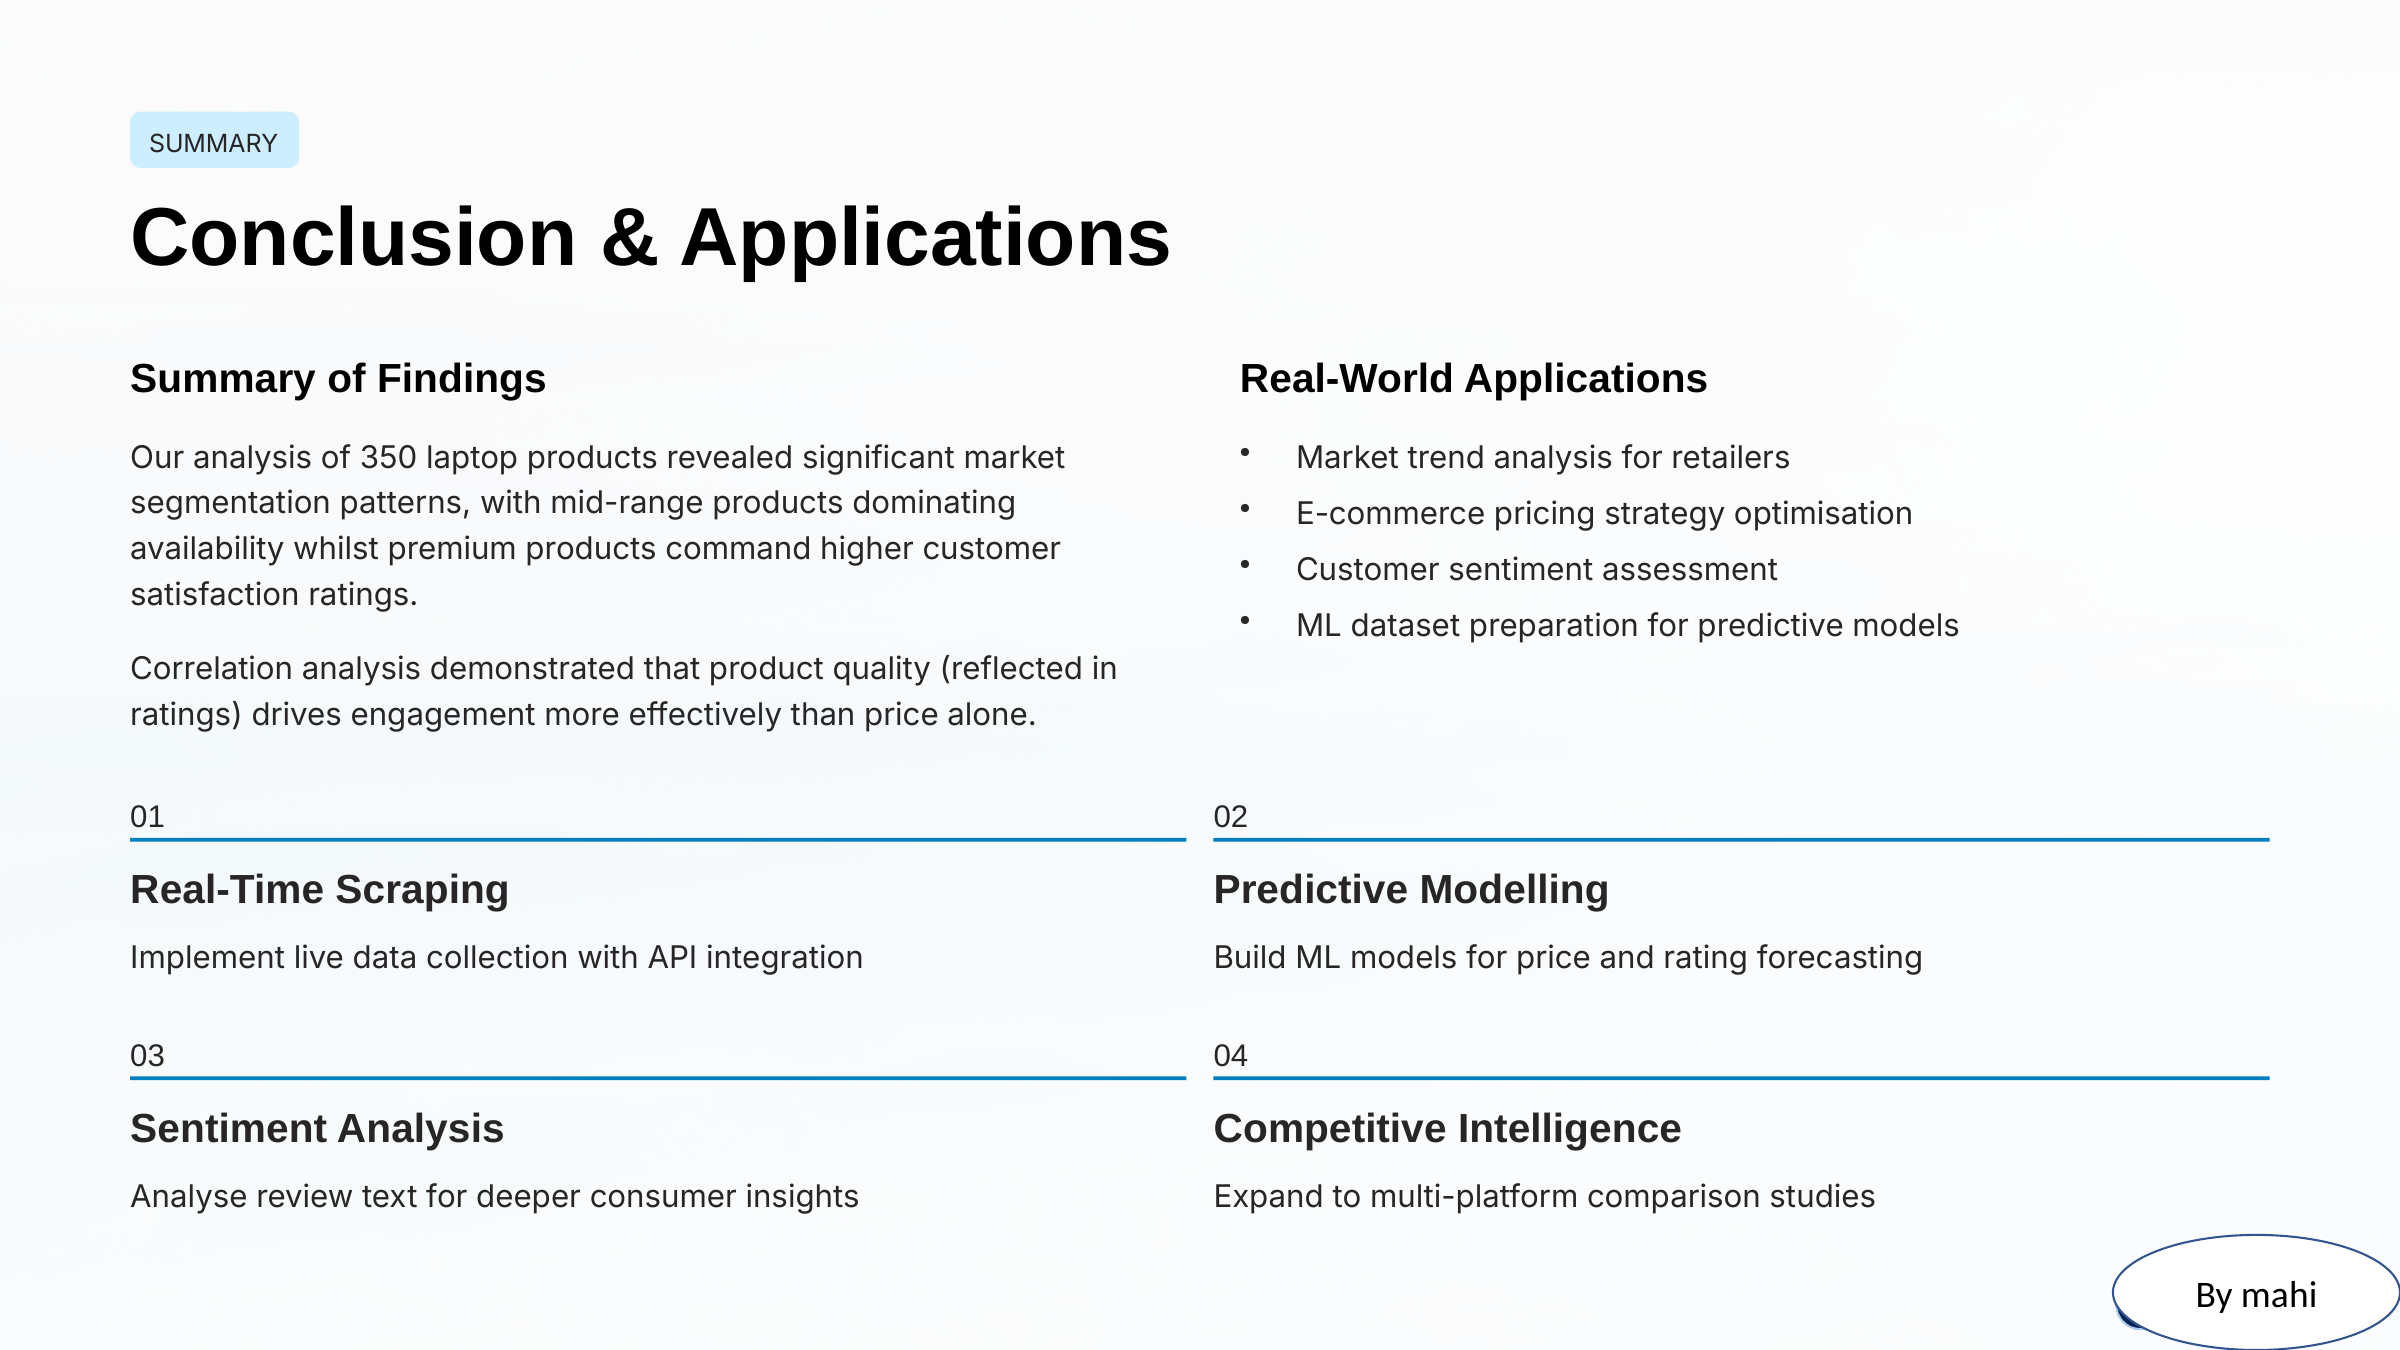

SUMMARY
Conclusion & Applications
Summary of Findings
Real-World Applications
Our analysis of 350 laptop products revealed significant market segmentation patterns, with mid-range products dominating availability whilst premium products command higher customer satisfaction ratings.
Market trend analysis for retailers
E-commerce pricing strategy optimisation
Customer sentiment assessment
ML dataset preparation for predictive models
Correlation analysis demonstrated that product quality (reflected in ratings) drives engagement more effectively than price alone.
01
02

Real-Time Scraping
Predictive Modelling
Implement live data collection with API integration
Build ML models for price and rating forecasting
03
04

Sentiment Analysis
Competitive Intelligence
Analyse review text for deeper consumer insights
Expand to multi-platform comparison studies
By mahi